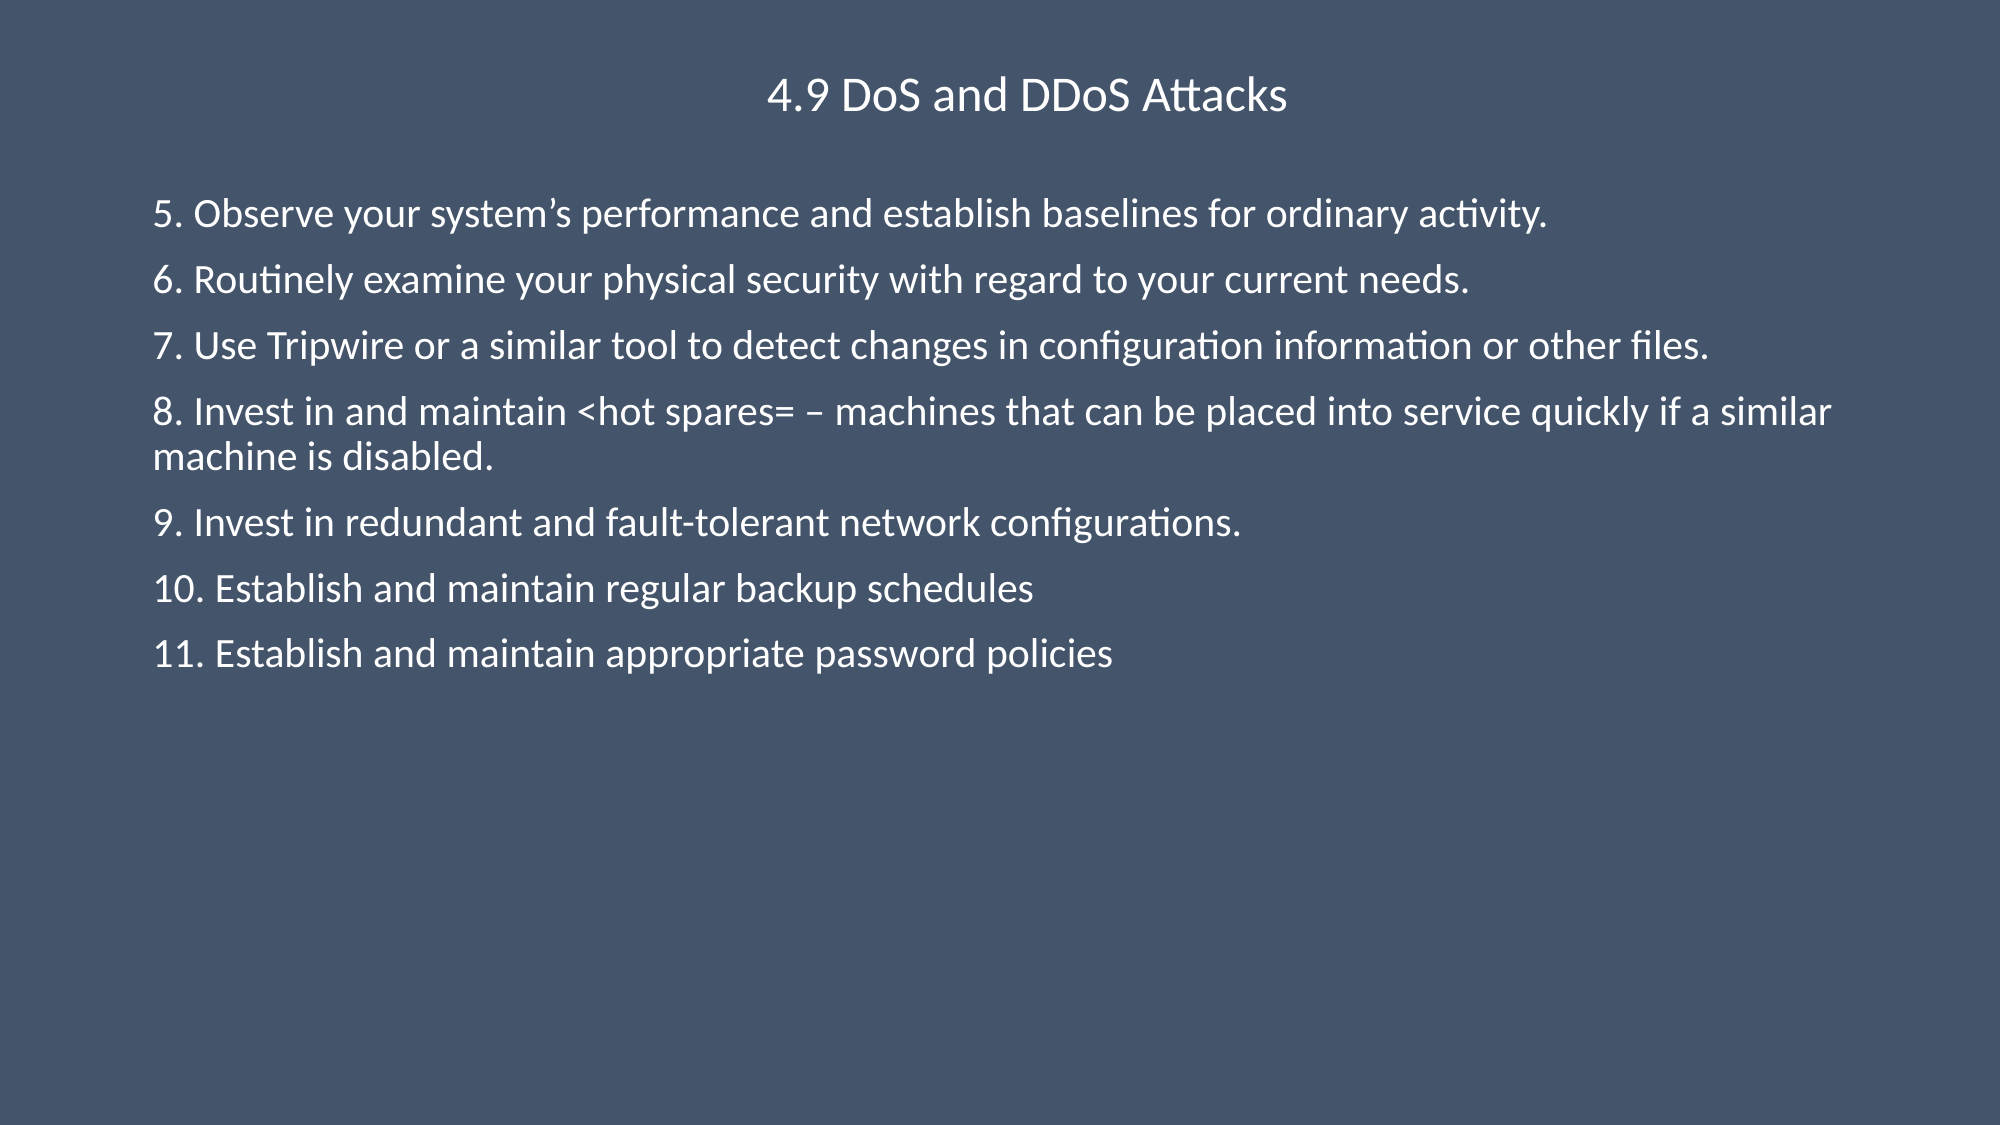

# 4.9 DoS and DDoS Attacks
5. Observe your system’s performance and establish baselines for ordinary activity.
6. Routinely examine your physical security with regard to your current needs.
7. Use Tripwire or a similar tool to detect changes in configuration information or other files.
8. Invest in and maintain <hot spares= – machines that can be placed into service quickly if a similar machine is disabled.
9. Invest in redundant and fault-tolerant network configurations.
10. Establish and maintain regular backup schedules
11. Establish and maintain appropriate password policies